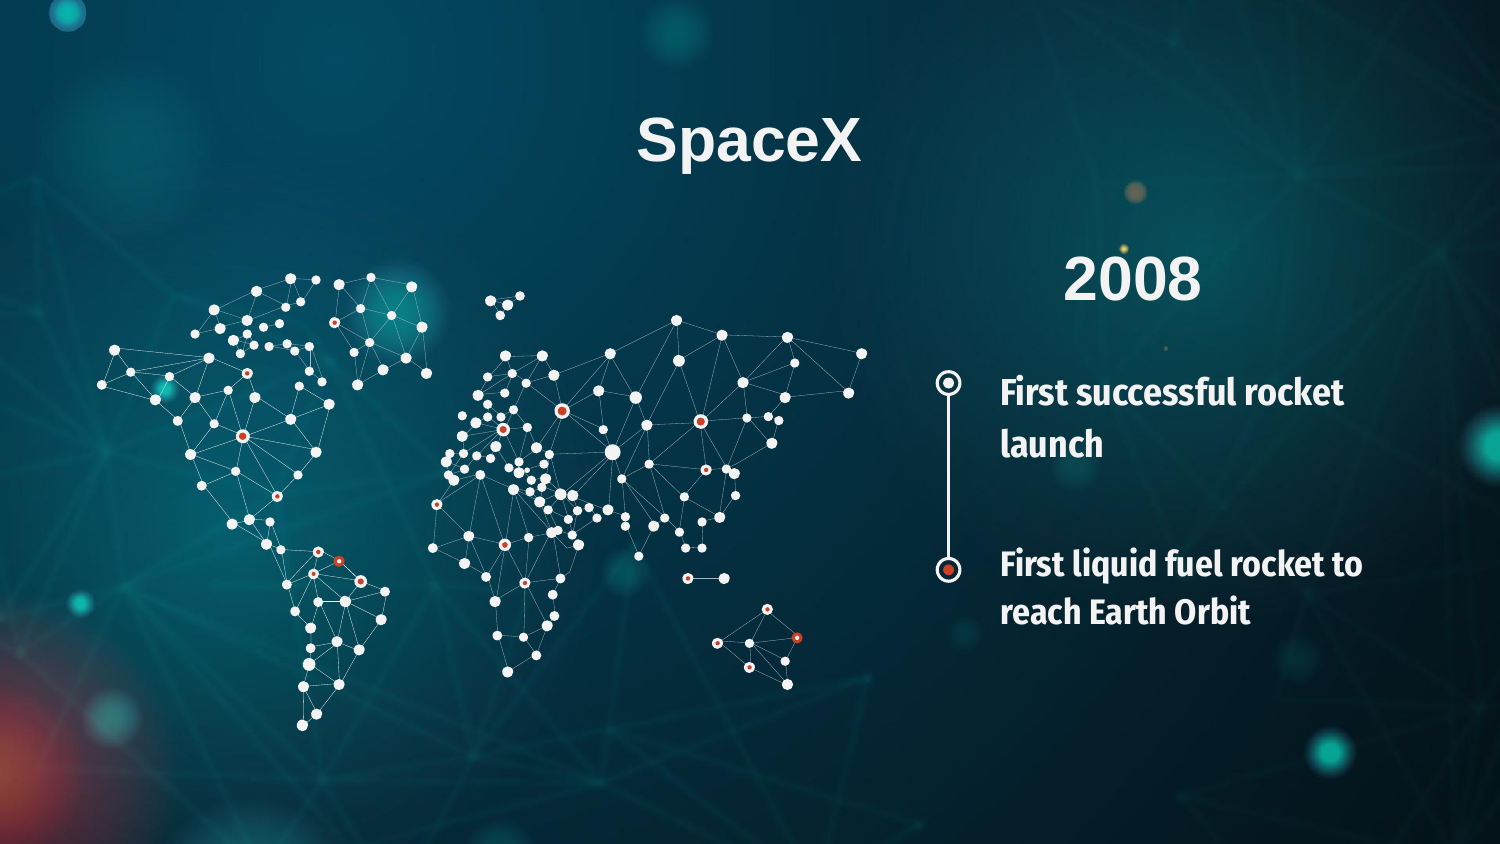

# SpaceX
2008

First successful rocket launch

First liquid fuel rocket to reach Earth Orbit